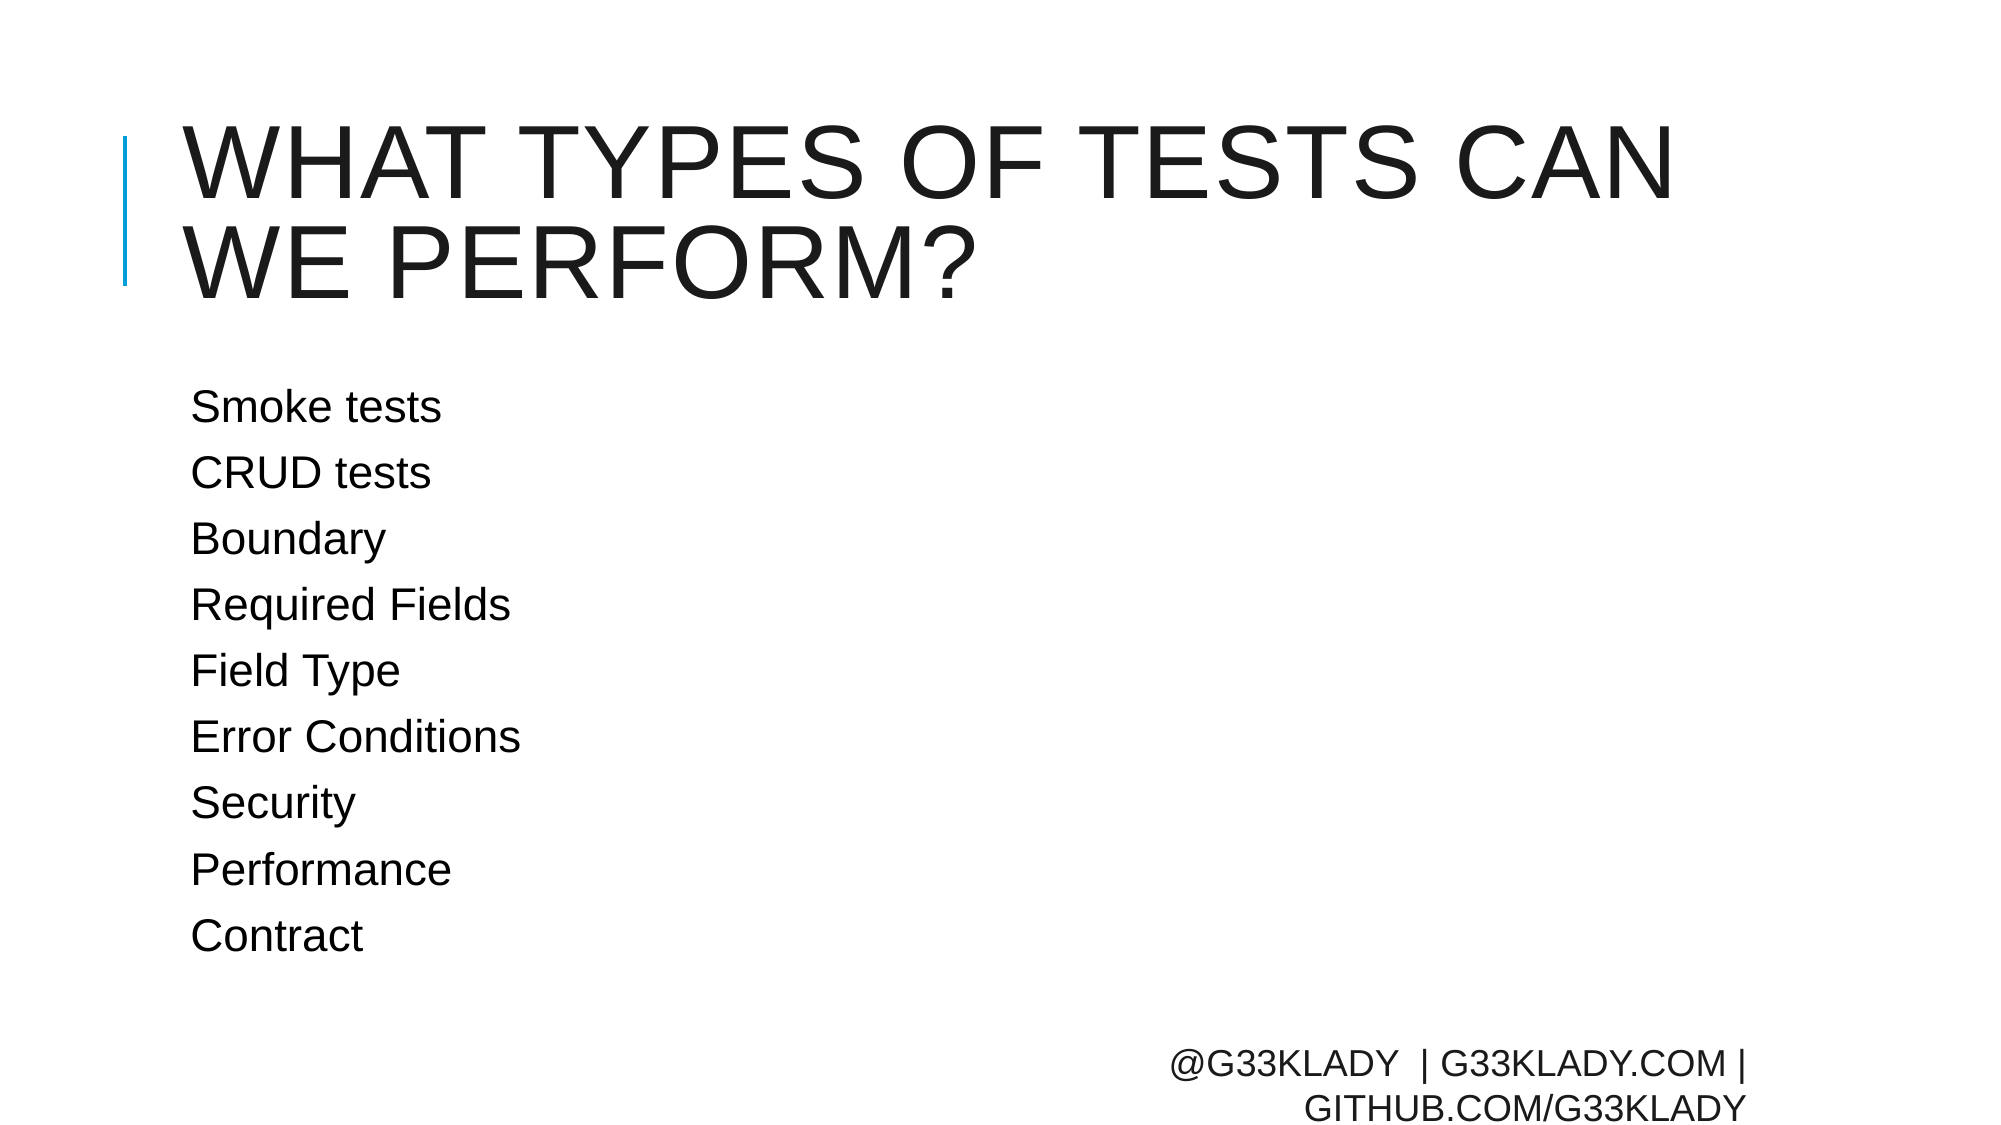

# What types of tests can we perform?
Smoke tests
CRUD tests
Boundary
Required Fields
Field Type
Error Conditions
Security
Performance
Contract

@g33klady  | g33klady.com | github.com/g33klady